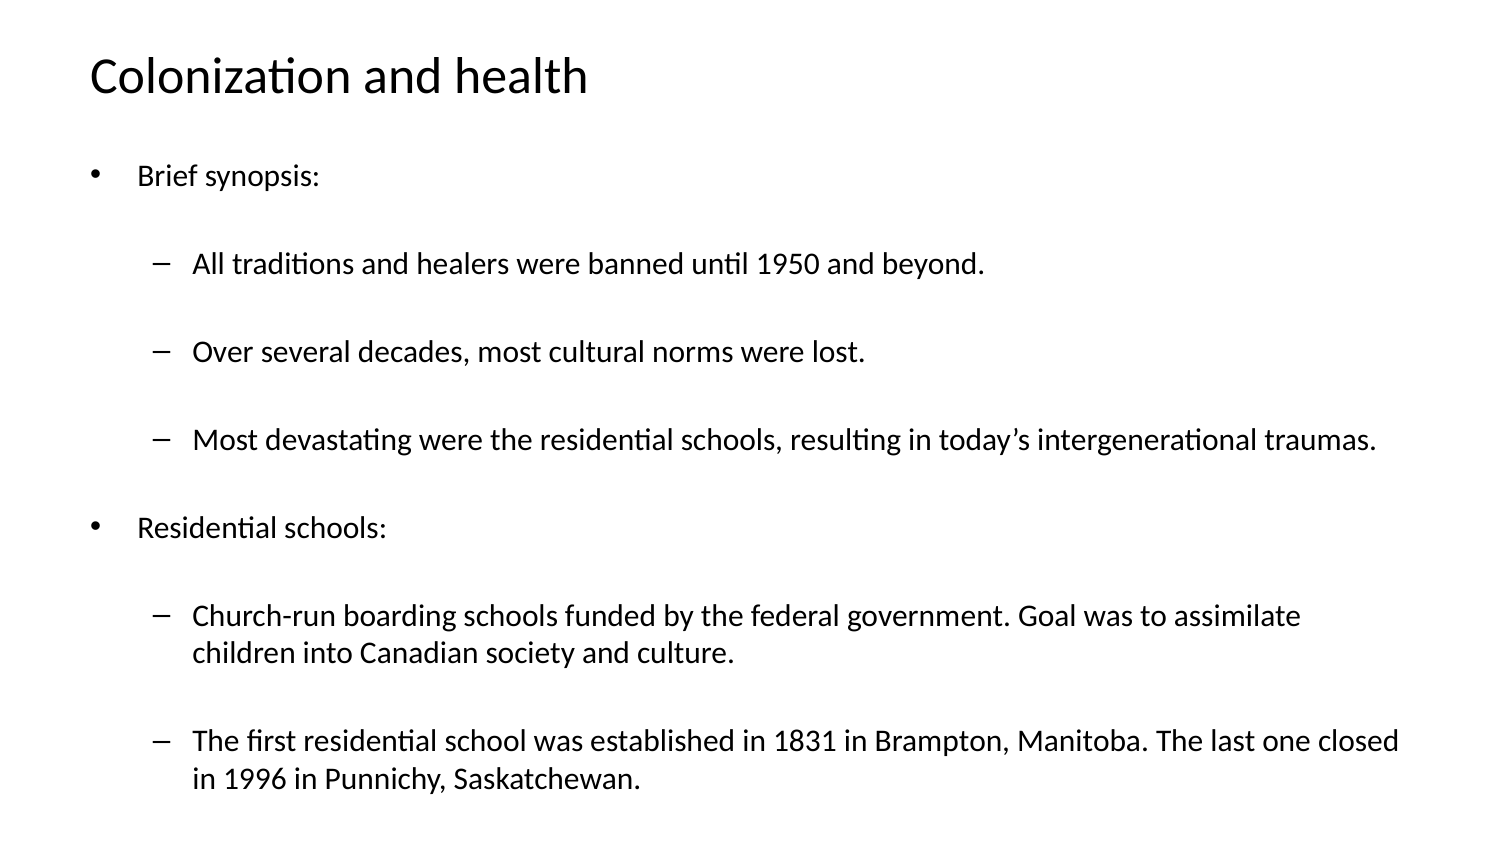

# Colonization and health
Brief synopsis:

All traditions and healers were banned until 1950 and beyond.

Over several decades, most cultural norms were lost.

Most devastating were the residential schools, resulting in today’s intergenerational traumas.

Residential schools:

Church-run boarding schools funded by the federal government. Goal was to assimilate children into Canadian society and culture.

The first residential school was established in 1831 in Brampton, Manitoba. The last one closed in 1996 in Punnichy, Saskatchewan.